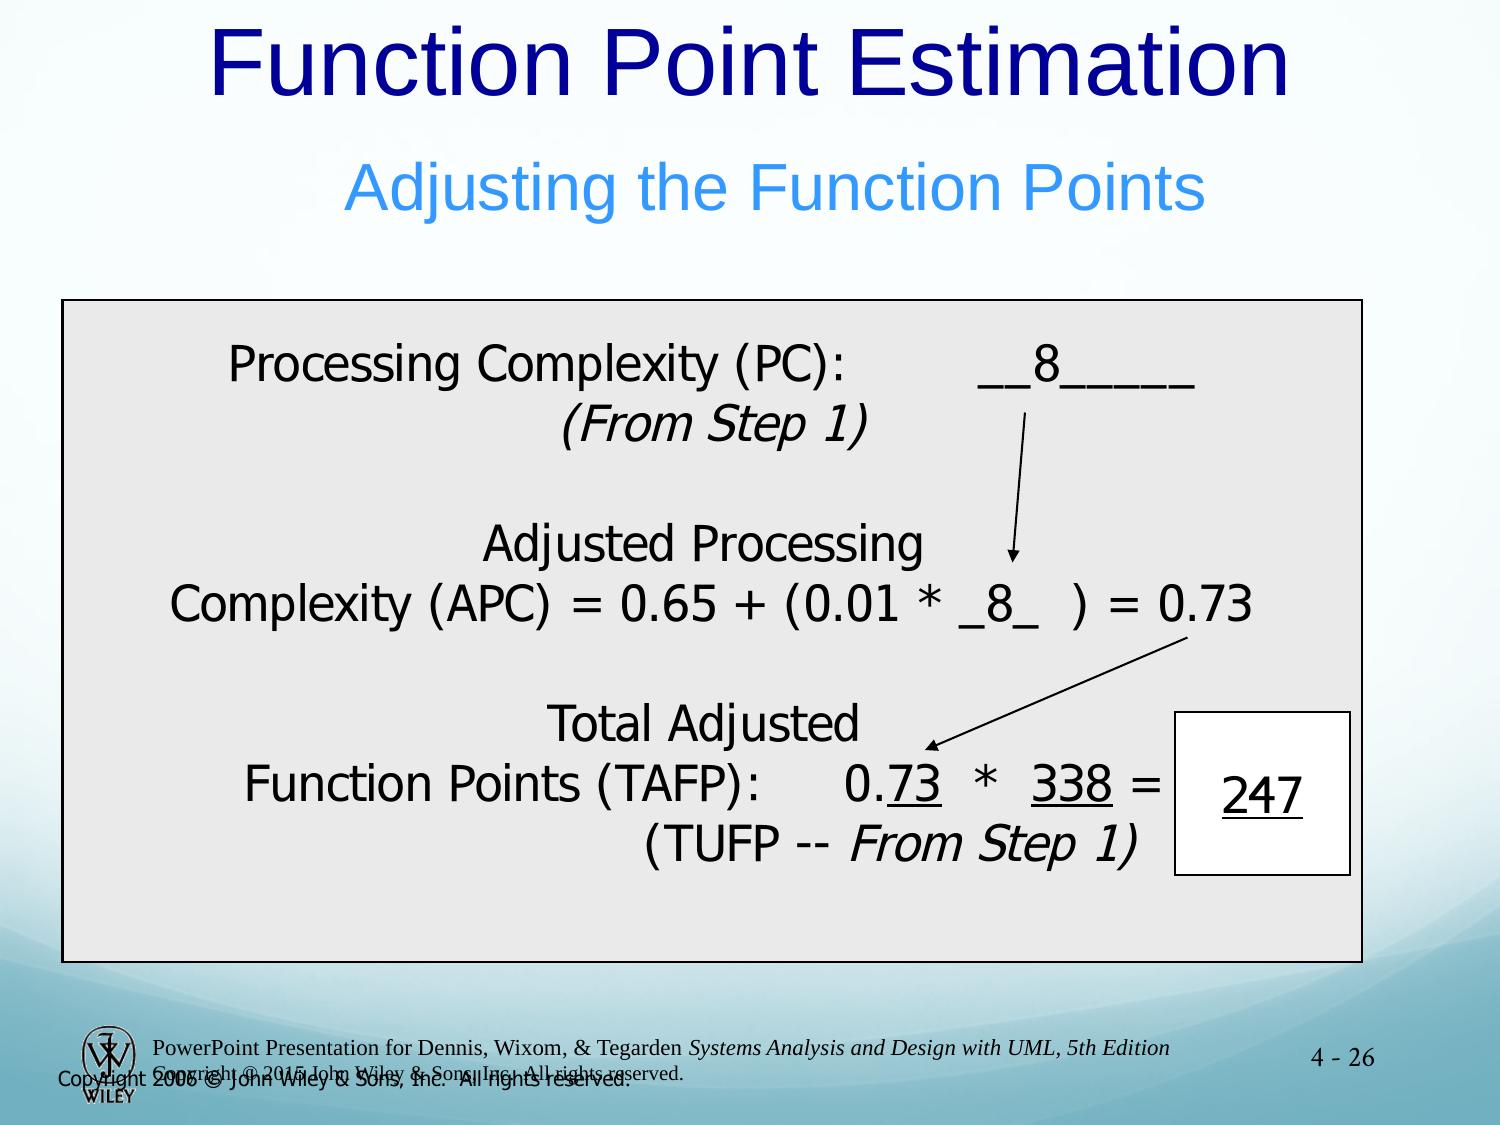

# Function Point Estimation Adjusting the Function Points
Processing Complexity (PC):	__8_____
(From Step 1)

Adjusted Processing
Complexity (APC) =	0.65 + (0.01 * _8_  ) = 0.73

Total Adjusted
Function Points (TAFP):	0.73  *  338 =
                       (TUFP -- From Step 1)

247
4 - 26

Copyright 2006 © John Wiley & Sons, Inc.  All rights reserved.